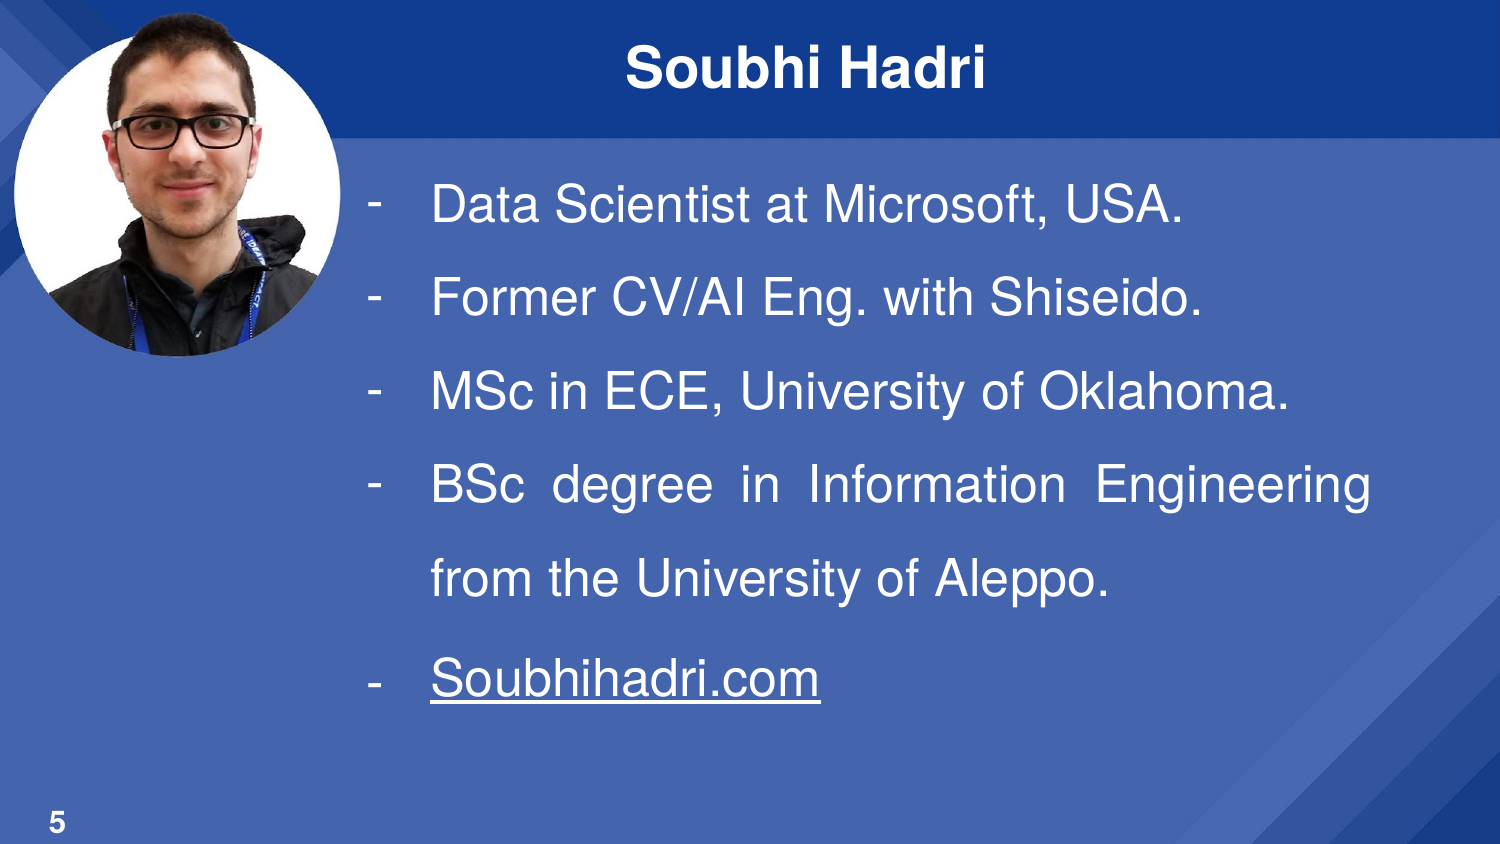

# Soubhi Hadri
Data Scientist at Microsoft, USA.
Former CV/AI Eng. with Shiseido.
MSc in ECE, University of Oklahoma.
BSc degree in Information Engineering from the University of Aleppo.
Soubhihadri.com